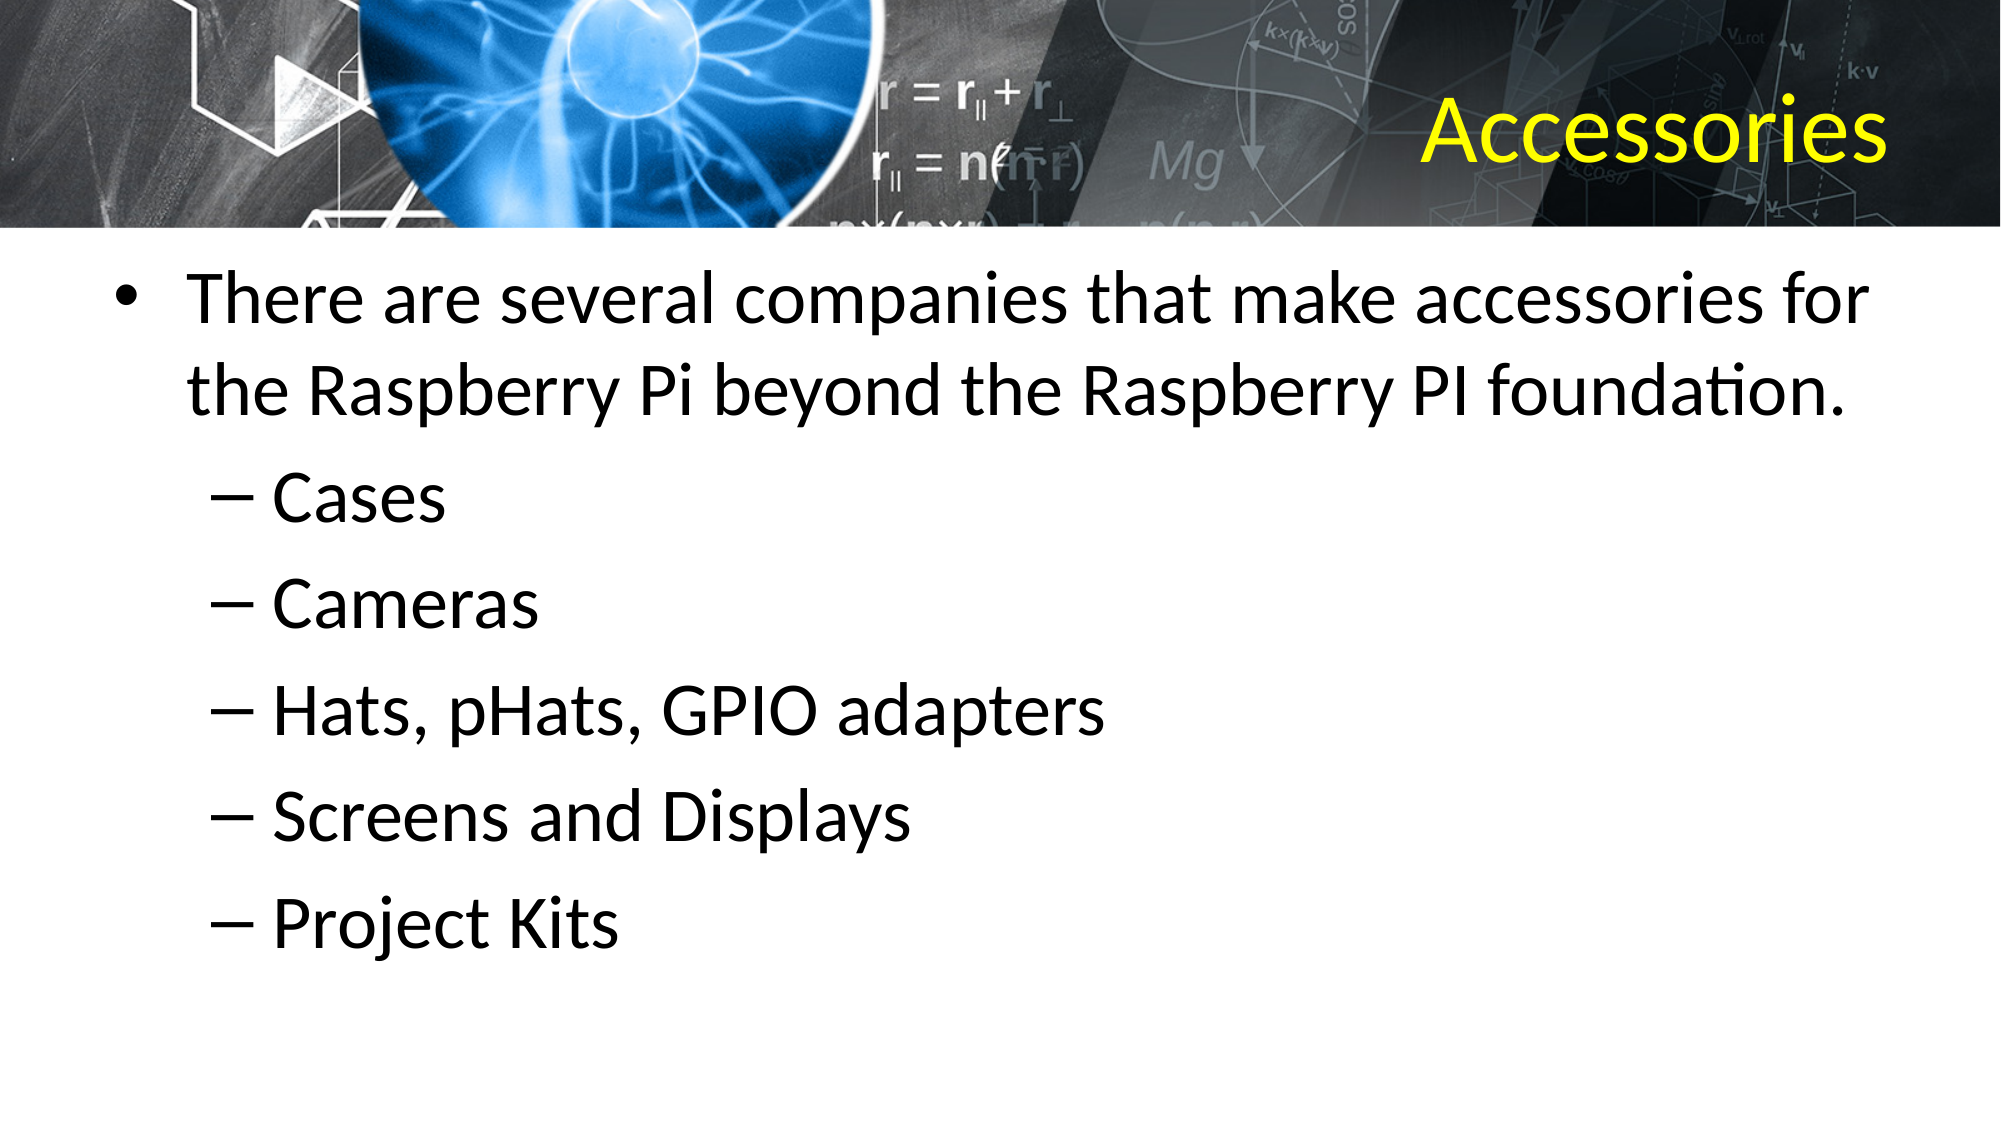

# Accessories
There are several companies that make accessories for the Raspberry Pi beyond the Raspberry PI foundation.
Cases
Cameras
Hats, pHats, GPIO adapters
Screens and Displays
Project Kits